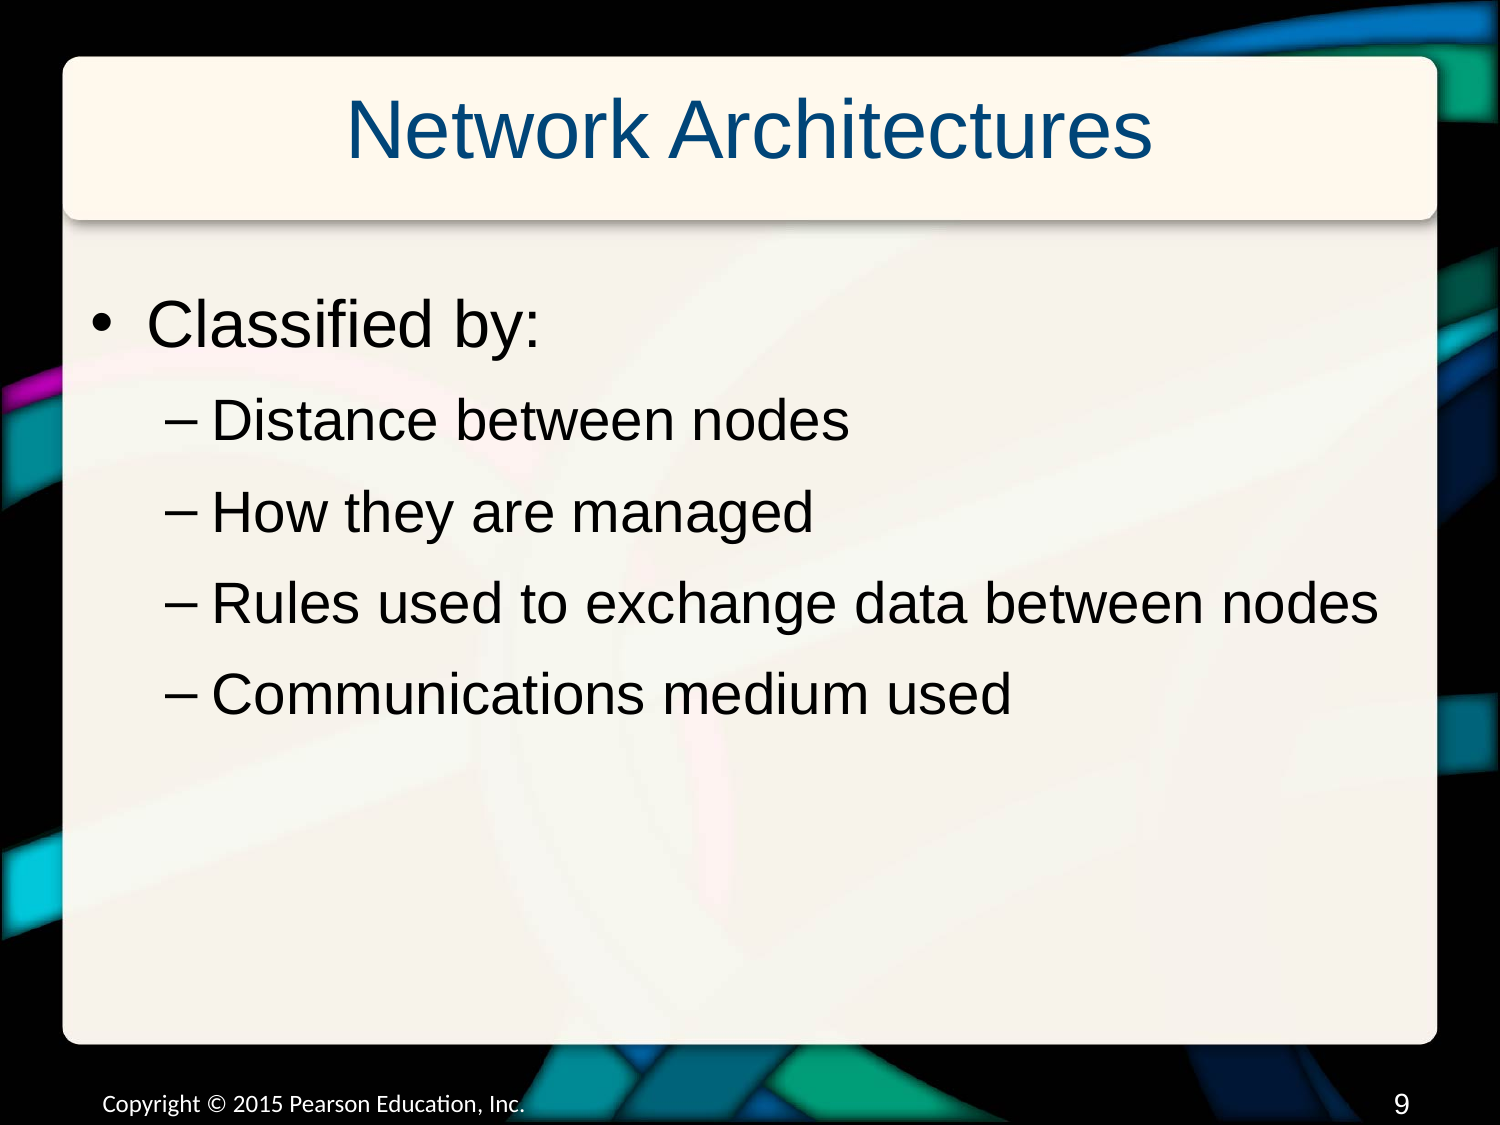

# Network Architectures
Classified by:
Distance between nodes
How they are managed
Rules used to exchange data between nodes
Communications medium used
Copyright © 2015 Pearson Education, Inc.
9